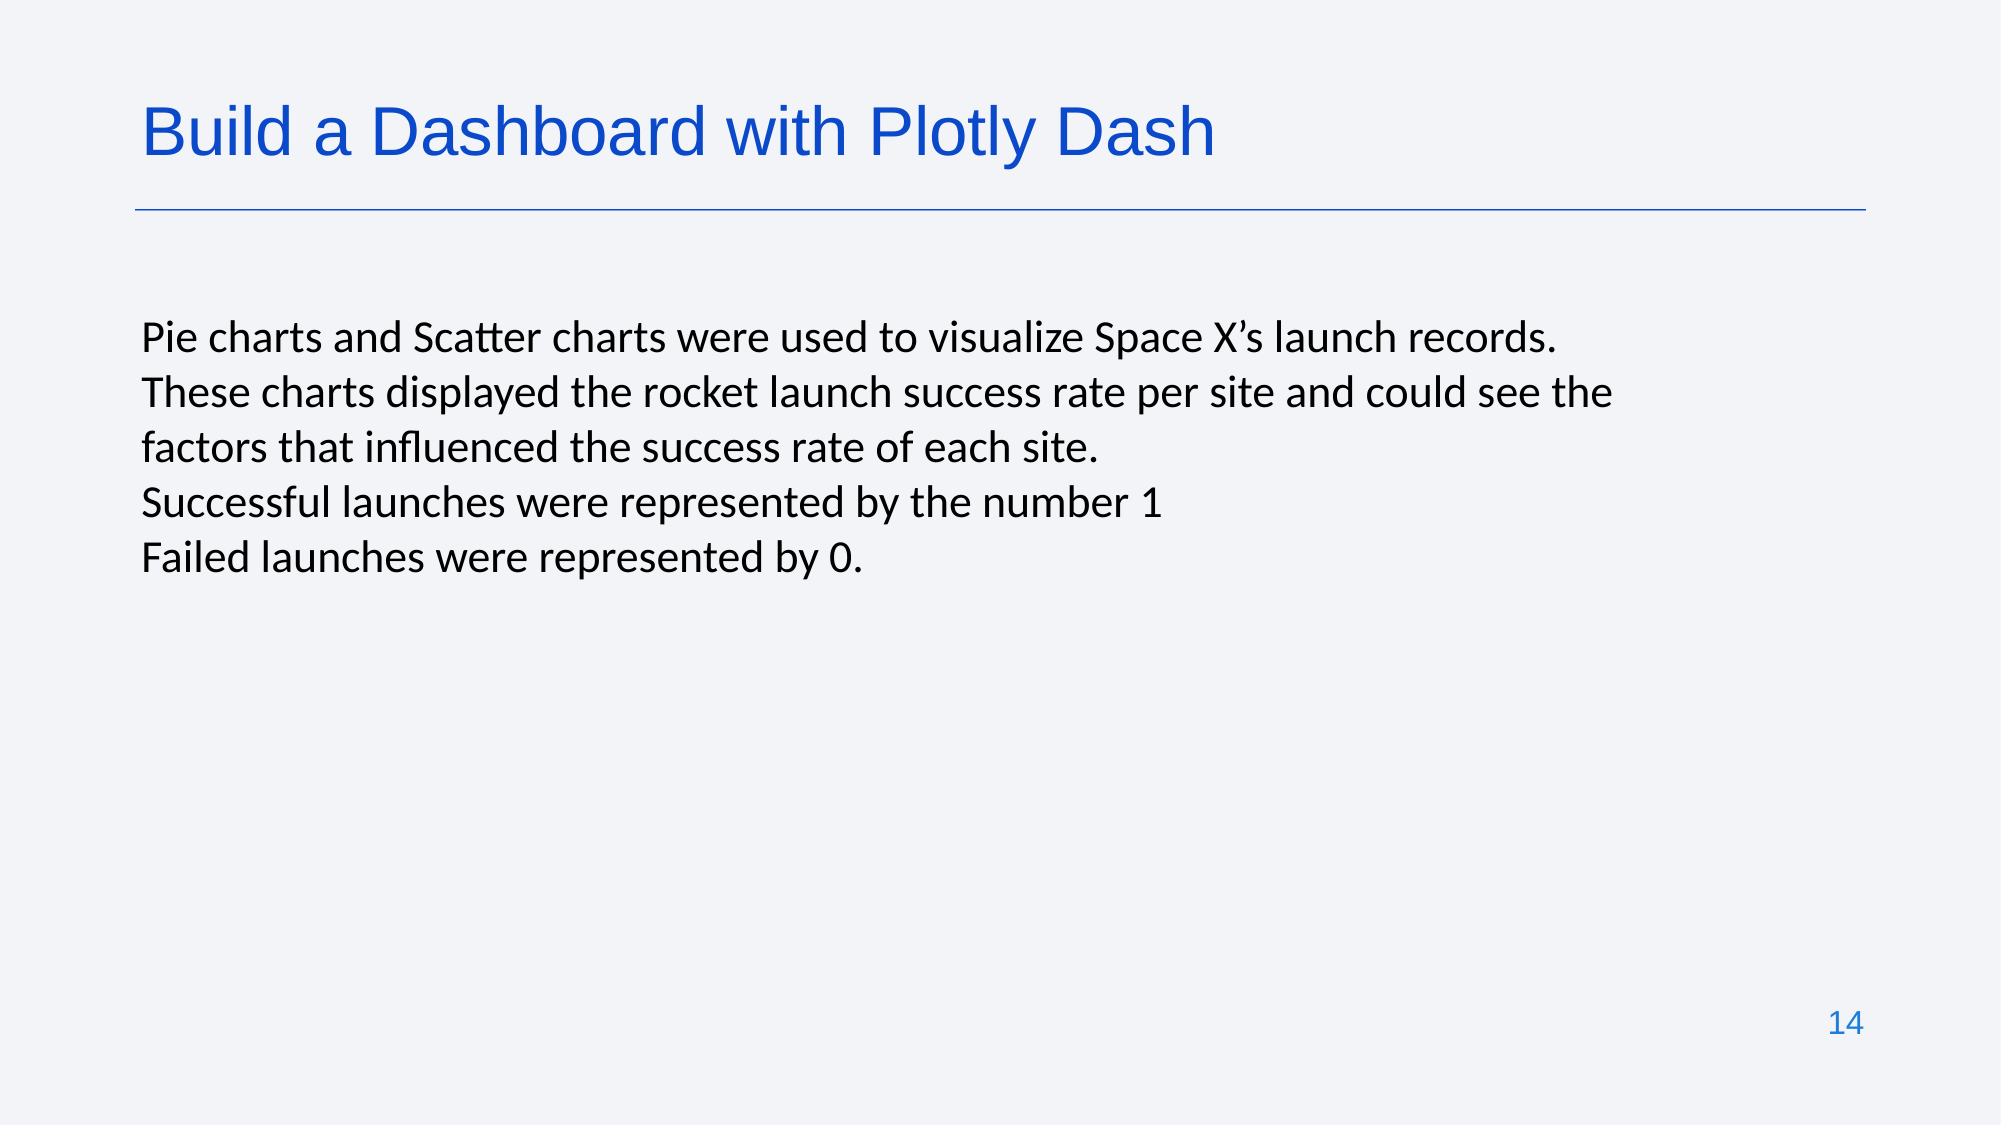

Build a Dashboard with Plotly Dash
Pie charts and Scatter charts were used to visualize Space X’s launch records.
These charts displayed the rocket launch success rate per site and could see the factors that influenced the success rate of each site.
Successful launches were represented by the number 1
Failed launches were represented by 0.

14